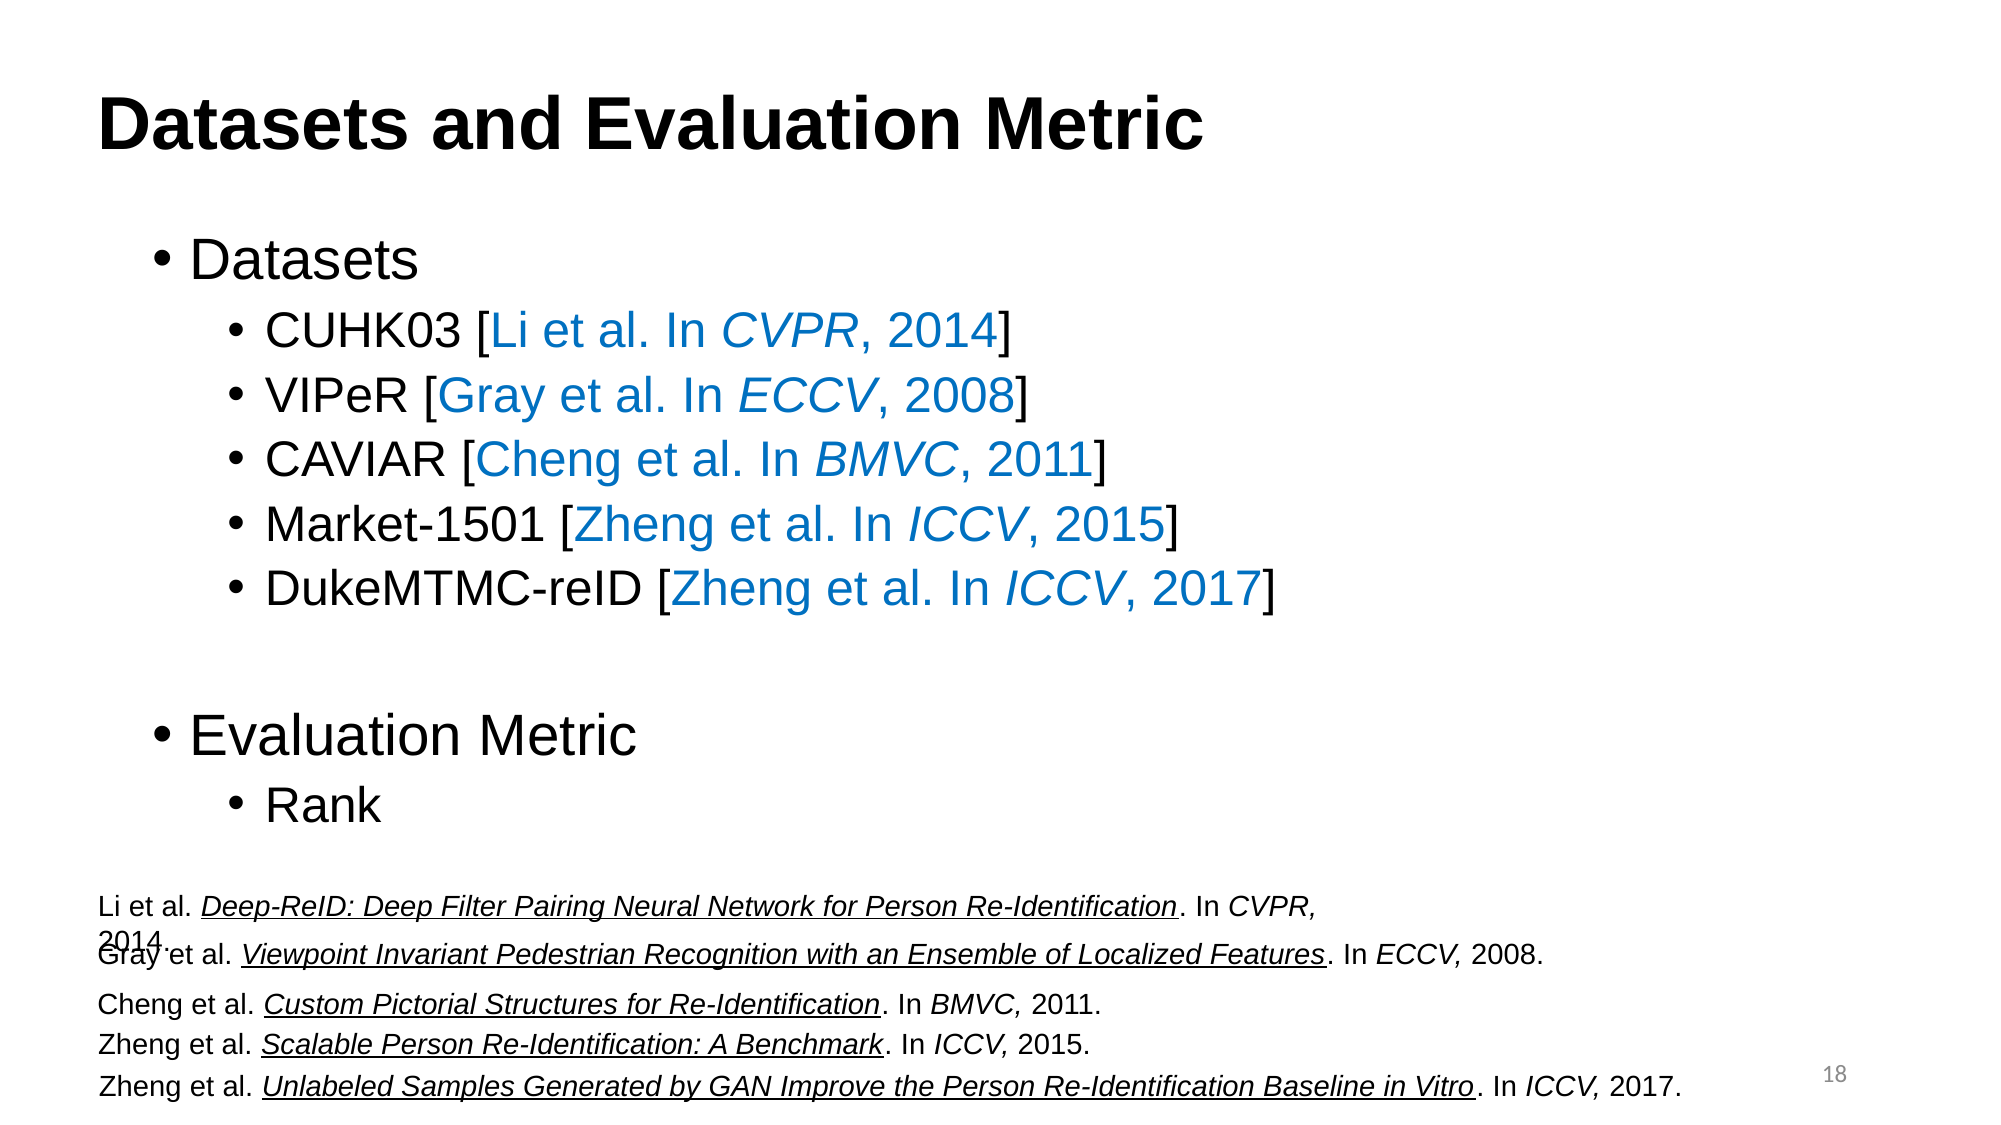

Datasets and Evaluation Metric
Datasets
CUHK03 [Li et al. In CVPR, 2014]
VIPeR [Gray et al. In ECCV, 2008]
CAVIAR [Cheng et al. In BMVC, 2011]
Market-1501 [Zheng et al. In ICCV, 2015]
DukeMTMC-reID [Zheng et al. In ICCV, 2017]
Evaluation Metric
Rank
Li et al. Deep-ReID: Deep Filter Pairing Neural Network for Person Re-Identification. In CVPR, 2014.
Gray et al. Viewpoint Invariant Pedestrian Recognition with an Ensemble of Localized Features. In ECCV, 2008.
Cheng et al. Custom Pictorial Structures for Re-Identification. In BMVC, 2011.
Zheng et al. Scalable Person Re-Identification: A Benchmark. In ICCV, 2015.
18
Zheng et al. Unlabeled Samples Generated by GAN Improve the Person Re-Identification Baseline in Vitro. In ICCV, 2017.